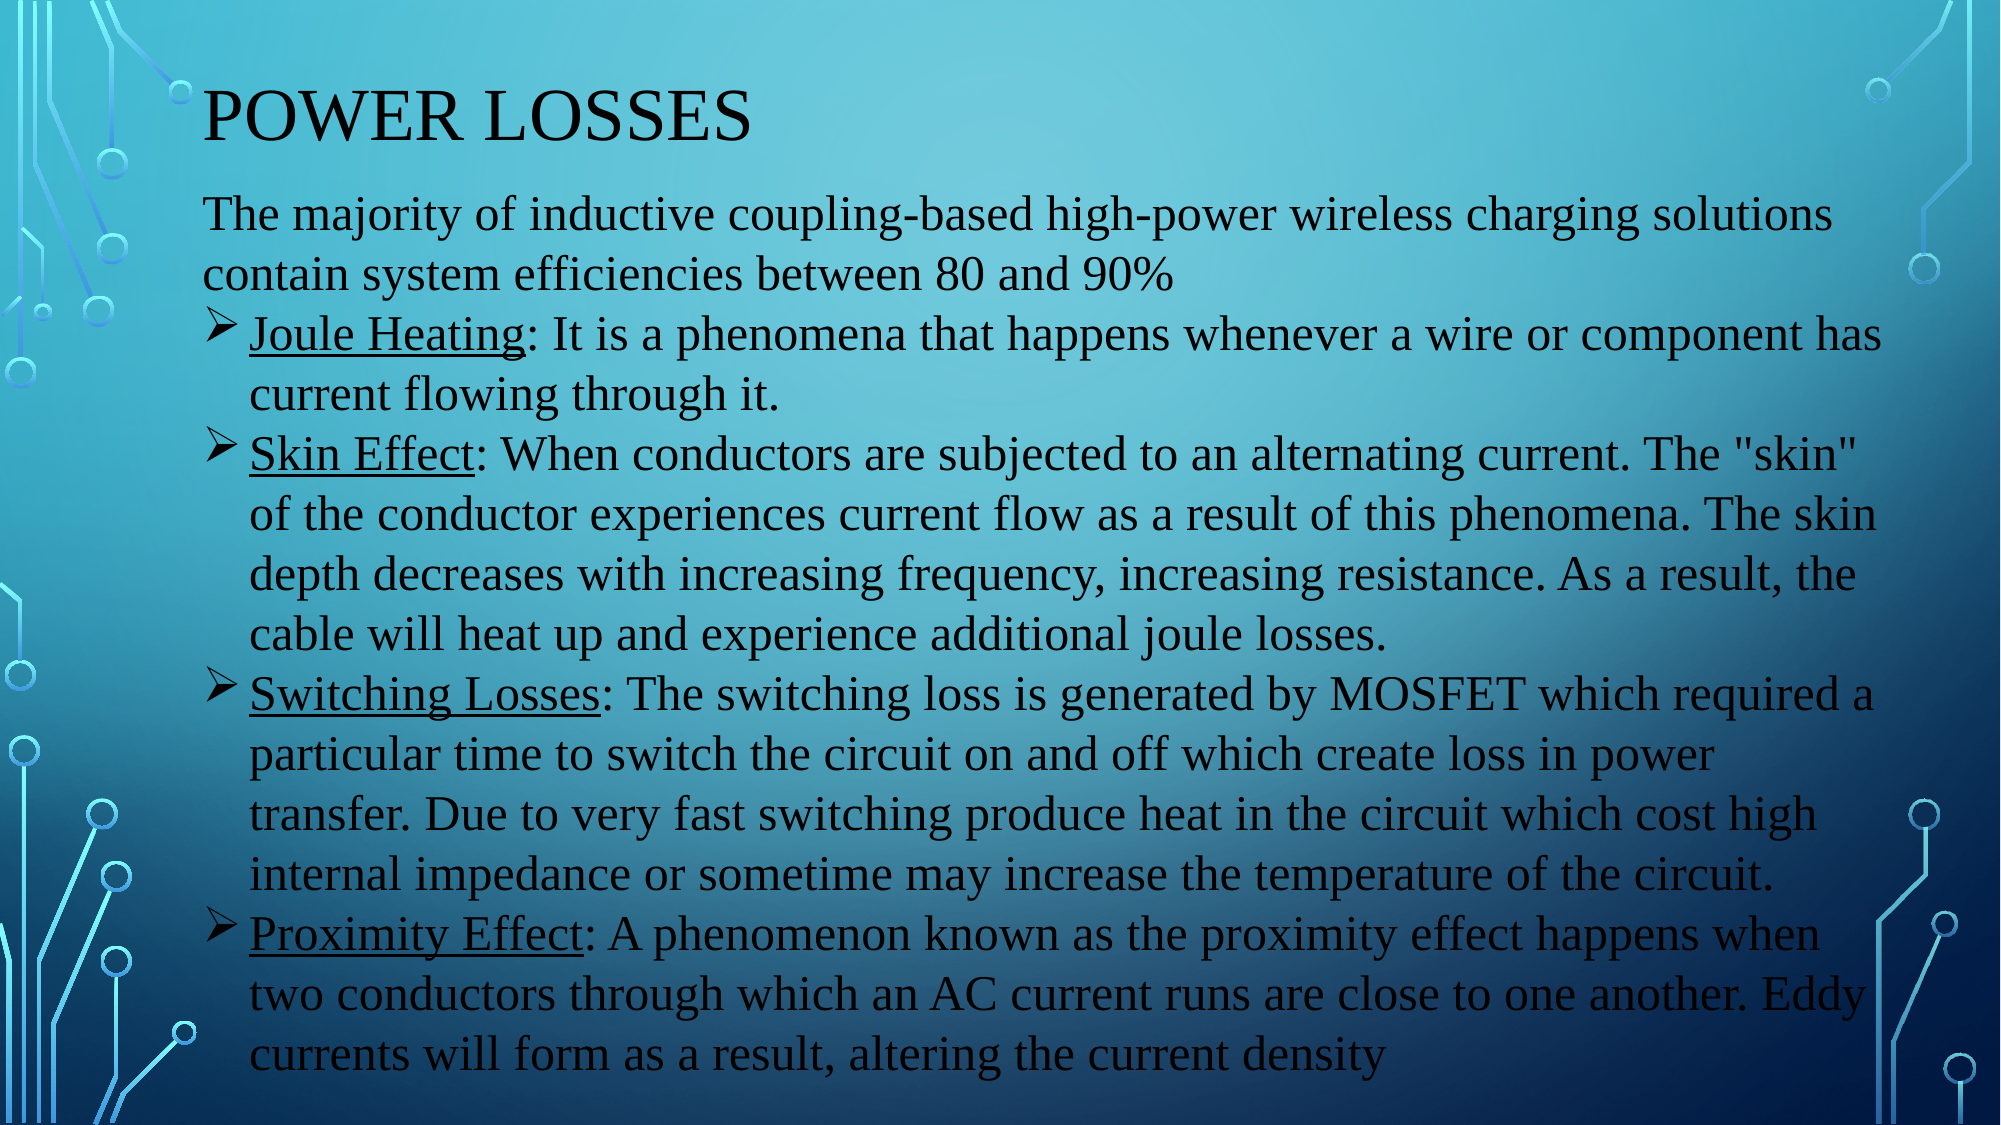

# Power Losses
The majority of inductive coupling-based high-power wireless charging solutions contain system efficiencies between 80 and 90%
Joule Heating: It is a phenomena that happens whenever a wire or component has current flowing through it.
Skin Effect: When conductors are subjected to an alternating current. The "skin" of the conductor experiences current flow as a result of this phenomena. The skin depth decreases with increasing frequency, increasing resistance. As a result, the cable will heat up and experience additional joule losses.
Switching Losses: The switching loss is generated by MOSFET which required a particular time to switch the circuit on and off which create loss in power transfer. Due to very fast switching produce heat in the circuit which cost high internal impedance or sometime may increase the temperature of the circuit.
Proximity Effect: A phenomenon known as the proximity effect happens when two conductors through which an AC current runs are close to one another. Eddy currents will form as a result, altering the current density